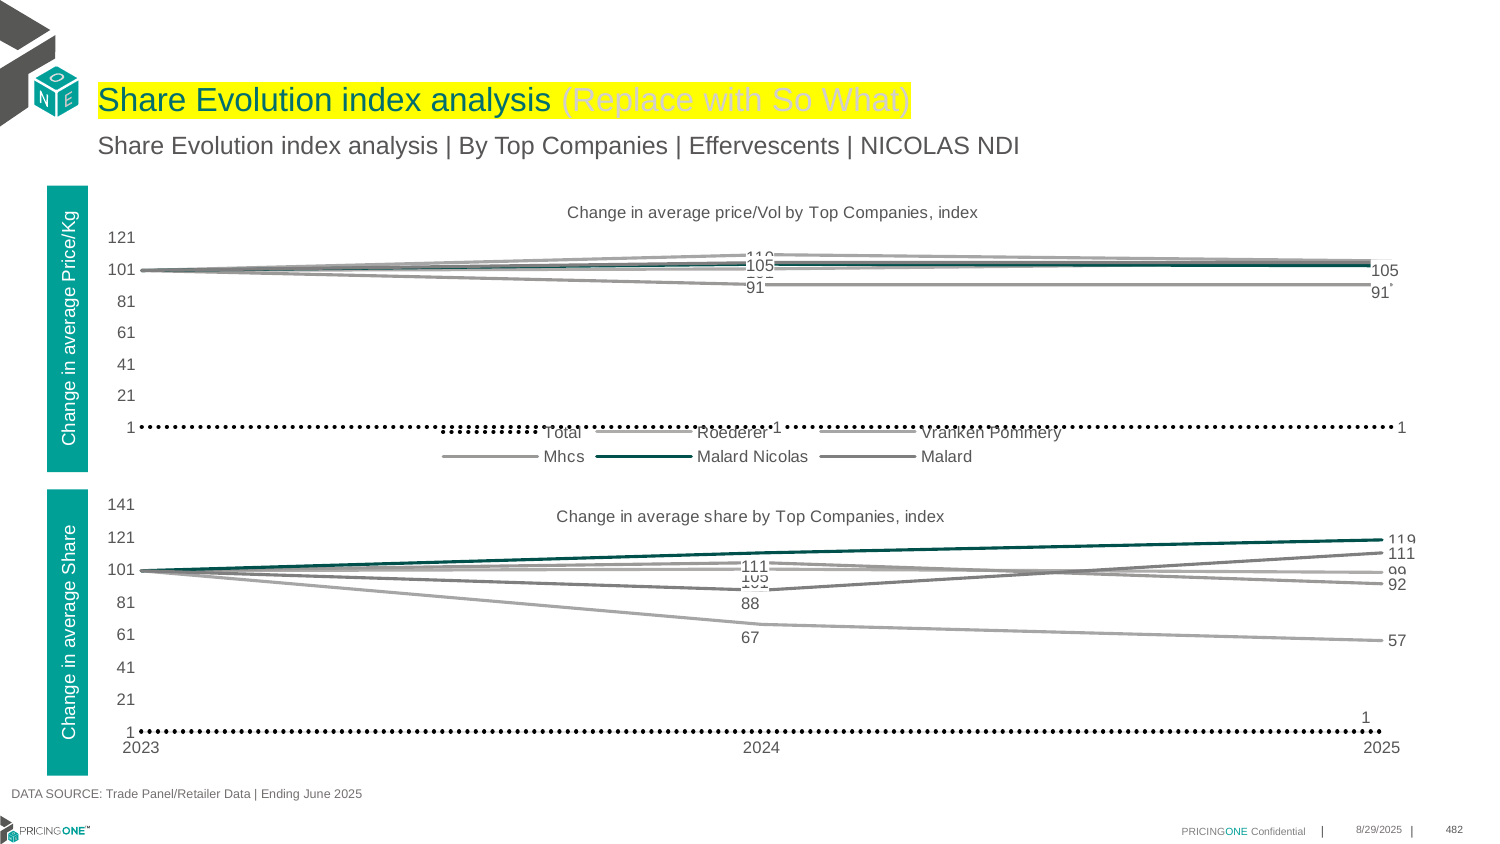

# Share Evolution index analysis (Replace with So What)
Share Evolution index analysis | By Top Companies | Effervescents | NICOLAS NDI

### Chart: Change in average price/Vol by Top Companies, index

| Category | Total | Roederer | Vranken Pommery | Mhcs | Malard Nicolas | Malard |
|---|---|---|---|---|---|---|
| 2023 | 1.0 | 100.0 | 100.0 | 100.0 | 100.0 | 100.0 |
| 2024 | 0.9964432196872597 | 101.0 | 110.0 | 91.0 | 104.0 | 105.0 |
| 2025 | 0.976061540996814 | 105.0 | 106.0 | 91.0 | 103.0 | 105.0 |
Change in average Price/Kg

### Chart: Change in average share by Top Companies, index

| Category | Total | Roederer | Vranken Pommery | Mhcs | Malard Nicolas | Malard |
|---|---|---|---|---|---|---|
| 2023 | 1.0 | 100.0 | 100.0 | 100.0 | 100.0 | 100.0 |
| 2024 | 1.0 | 101.0 | 67.0 | 105.0 | 111.0 | 88.0 |
| 2025 | 1.0 | 99.0 | 57.0 | 92.0 | 119.0 | 111.0 |
Change in average Share
DATA SOURCE: Trade Panel/Retailer Data | Ending June 2025

8/29/2025
482